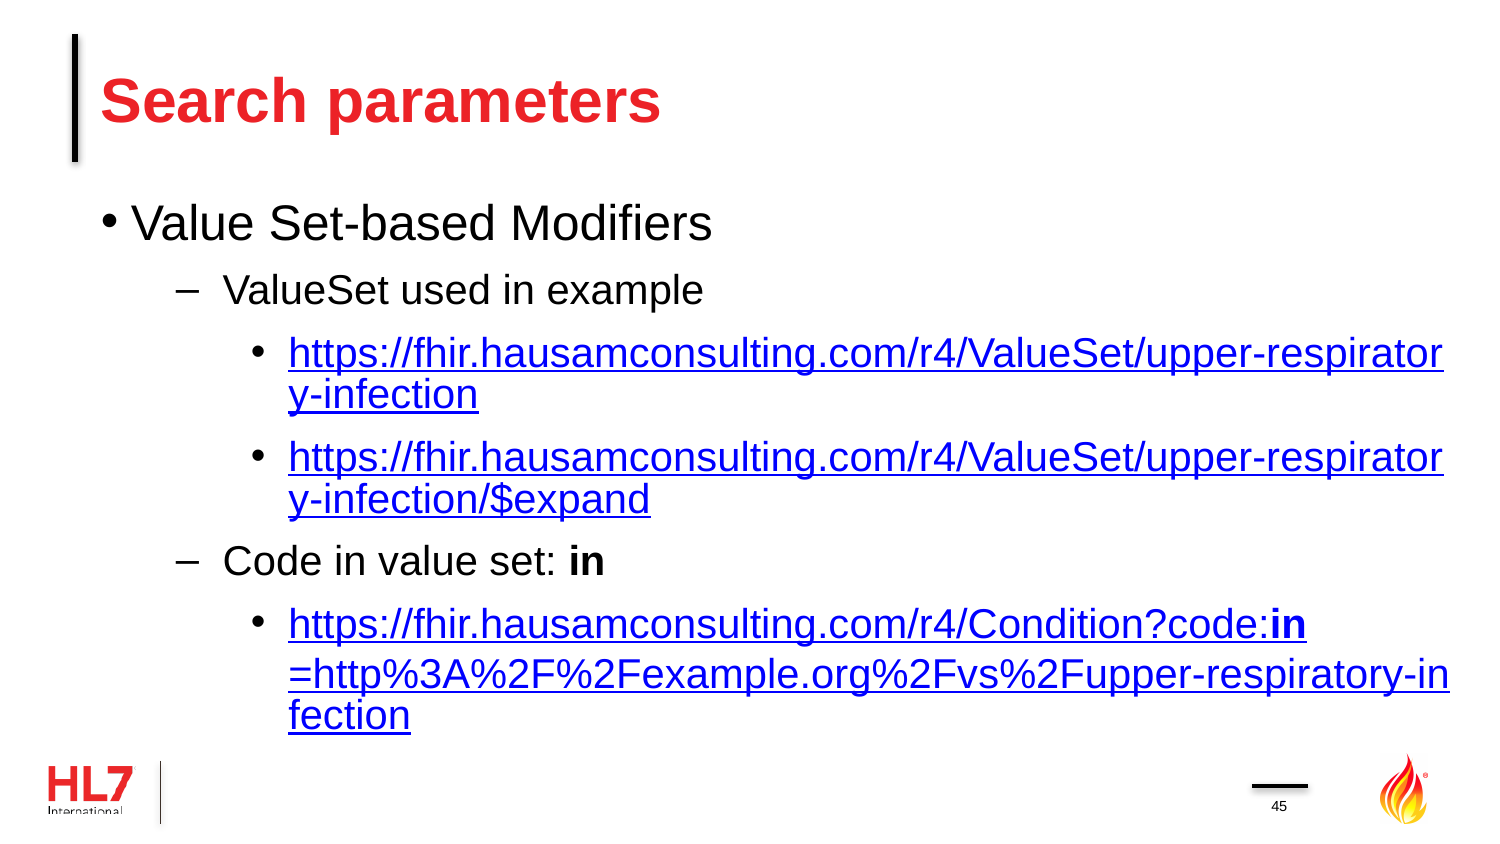

# Search parameters
Value Set-based Modifiers
ValueSet used in example
https://fhir.hausamconsulting.com/r4/ValueSet/upper-respiratory-infection
https://fhir.hausamconsulting.com/r4/ValueSet/upper-respiratory-infection/$expand
Code in value set: in
https://fhir.hausamconsulting.com/r4/Condition?code:in=http%3A%2F%2Fexample.org%2Fvs%2Fupper-respiratory-infection
45